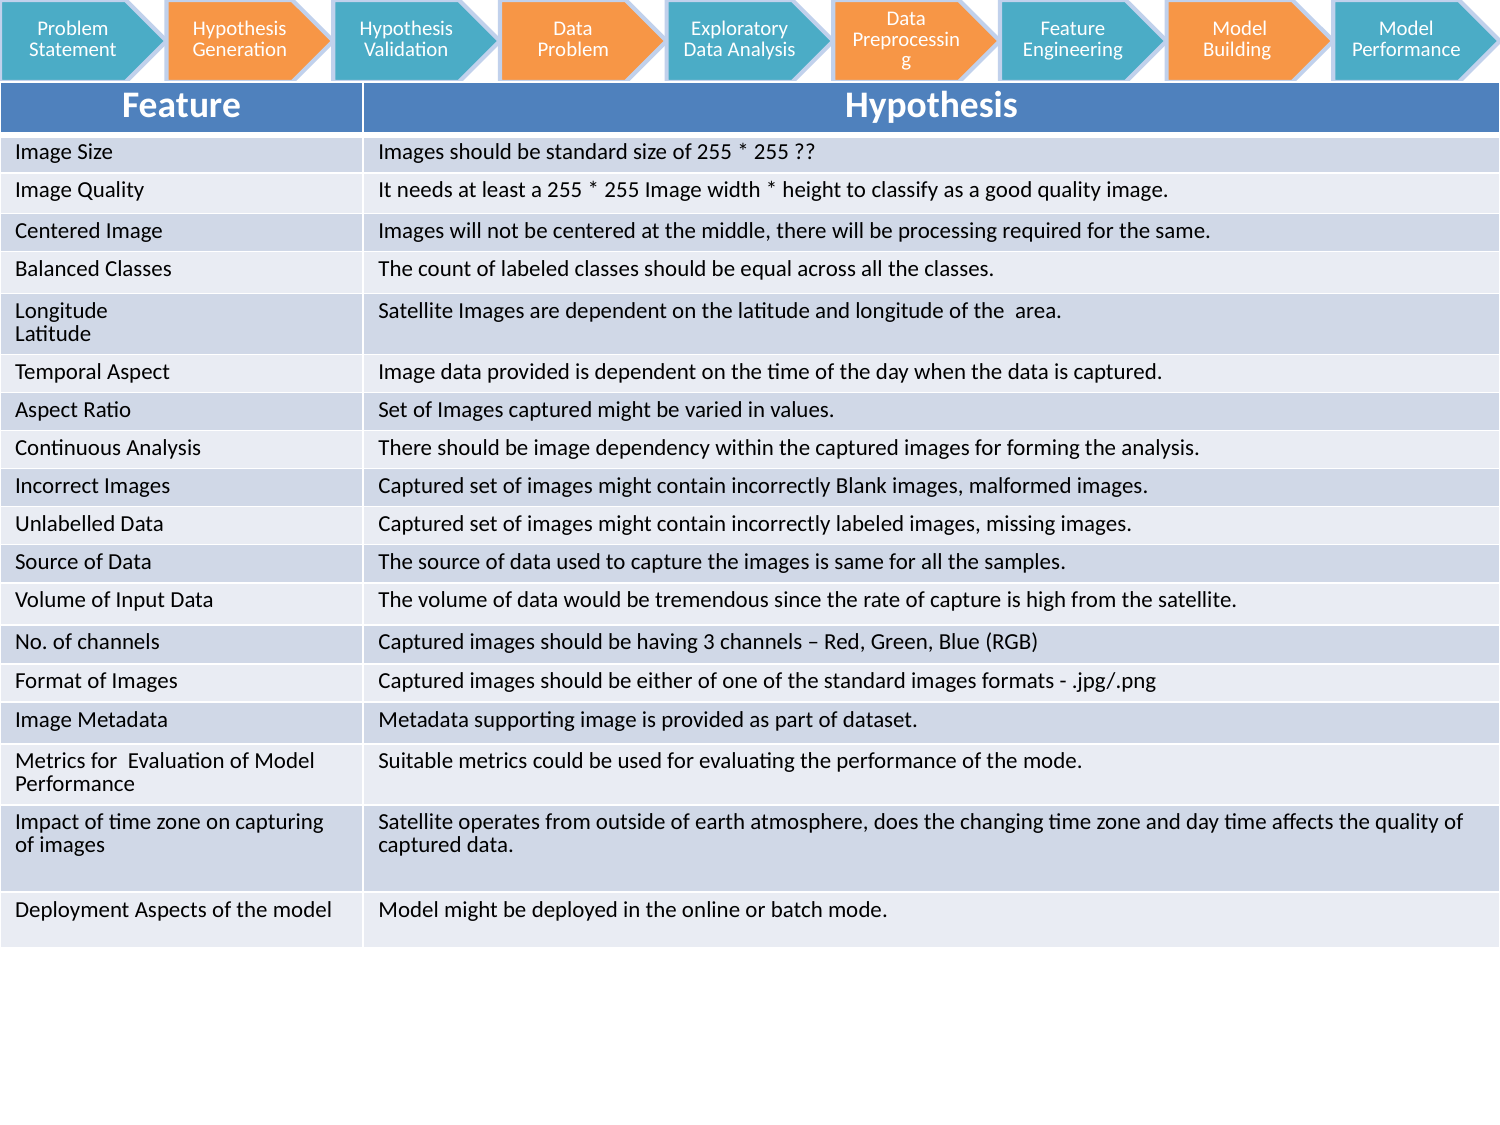

Problem Statement
Hypothesis Generation
Hypothesis Validation
Exploratory Data Analysis
Data Preprocessing
Feature Engineering
Model Building
Model Performance
Data Problem
| Feature | Hypothesis |
| --- | --- |
| Image Size | Images should be standard size of 255 \* 255 ?? |
| Image Quality | It needs at least a 255 \* 255 Image width \* height to classify as a good quality image. |
| Centered Image | Images will not be centered at the middle, there will be processing required for the same. |
| Balanced Classes | The count of labeled classes should be equal across all the classes. |
| Longitude Latitude | Satellite Images are dependent on the latitude and longitude of the area. |
| Temporal Aspect | Image data provided is dependent on the time of the day when the data is captured. |
| Aspect Ratio | Set of Images captured might be varied in values. |
| Continuous Analysis | There should be image dependency within the captured images for forming the analysis. |
| Incorrect Images | Captured set of images might contain incorrectly Blank images, malformed images. |
| Unlabelled Data | Captured set of images might contain incorrectly labeled images, missing images. |
| Source of Data | The source of data used to capture the images is same for all the samples. |
| Volume of Input Data | The volume of data would be tremendous since the rate of capture is high from the satellite. |
| No. of channels | Captured images should be having 3 channels – Red, Green, Blue (RGB) |
| Format of Images | Captured images should be either of one of the standard images formats - .jpg/.png |
| Image Metadata | Metadata supporting image is provided as part of dataset. |
| Metrics for Evaluation of Model Performance | Suitable metrics could be used for evaluating the performance of the mode. |
| Impact of time zone on capturing of images | Satellite operates from outside of earth atmosphere, does the changing time zone and day time affects the quality of captured data. |
| Deployment Aspects of the model | Model might be deployed in the online or batch mode. |